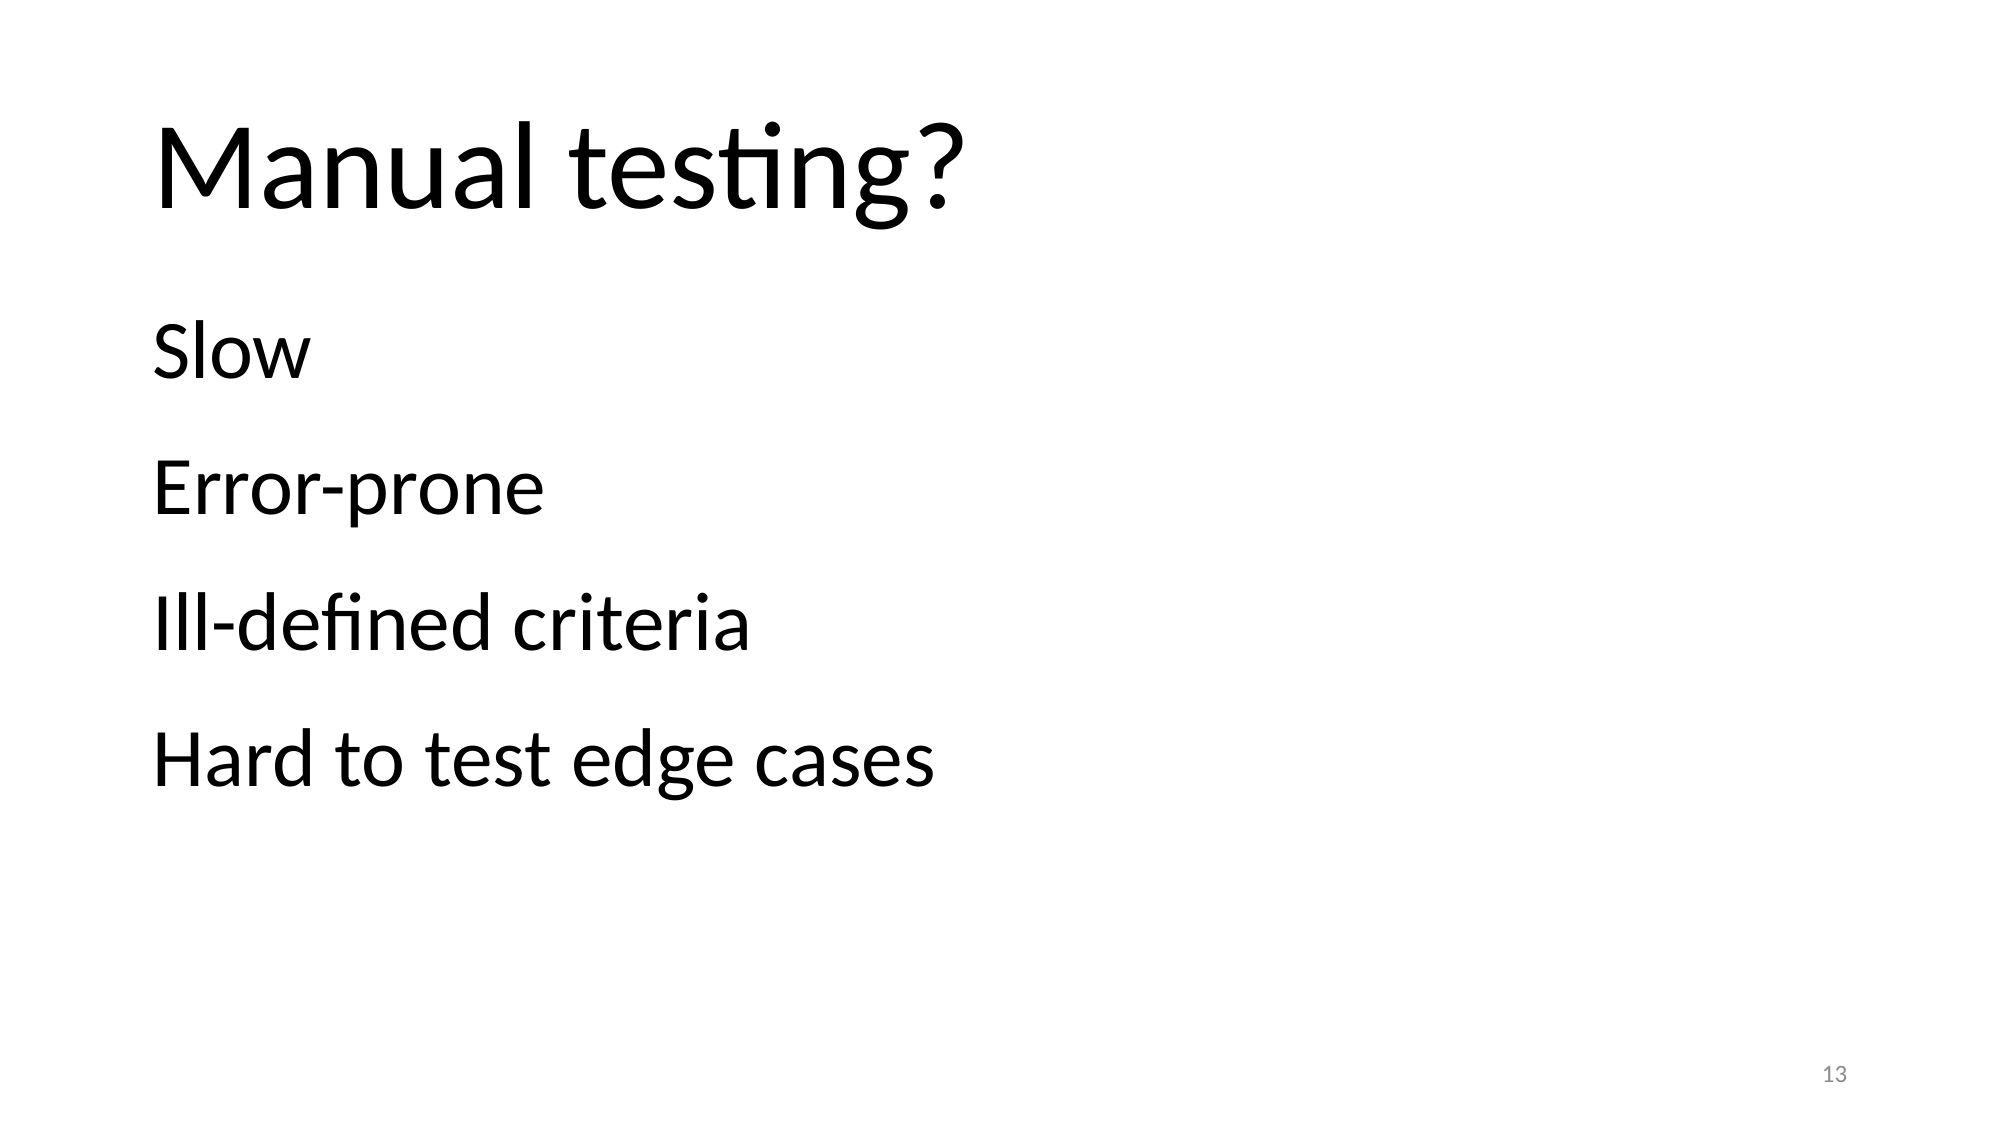

# Manual testing?
Slow
Error-prone
Ill-defined criteria
Hard to test edge cases
13